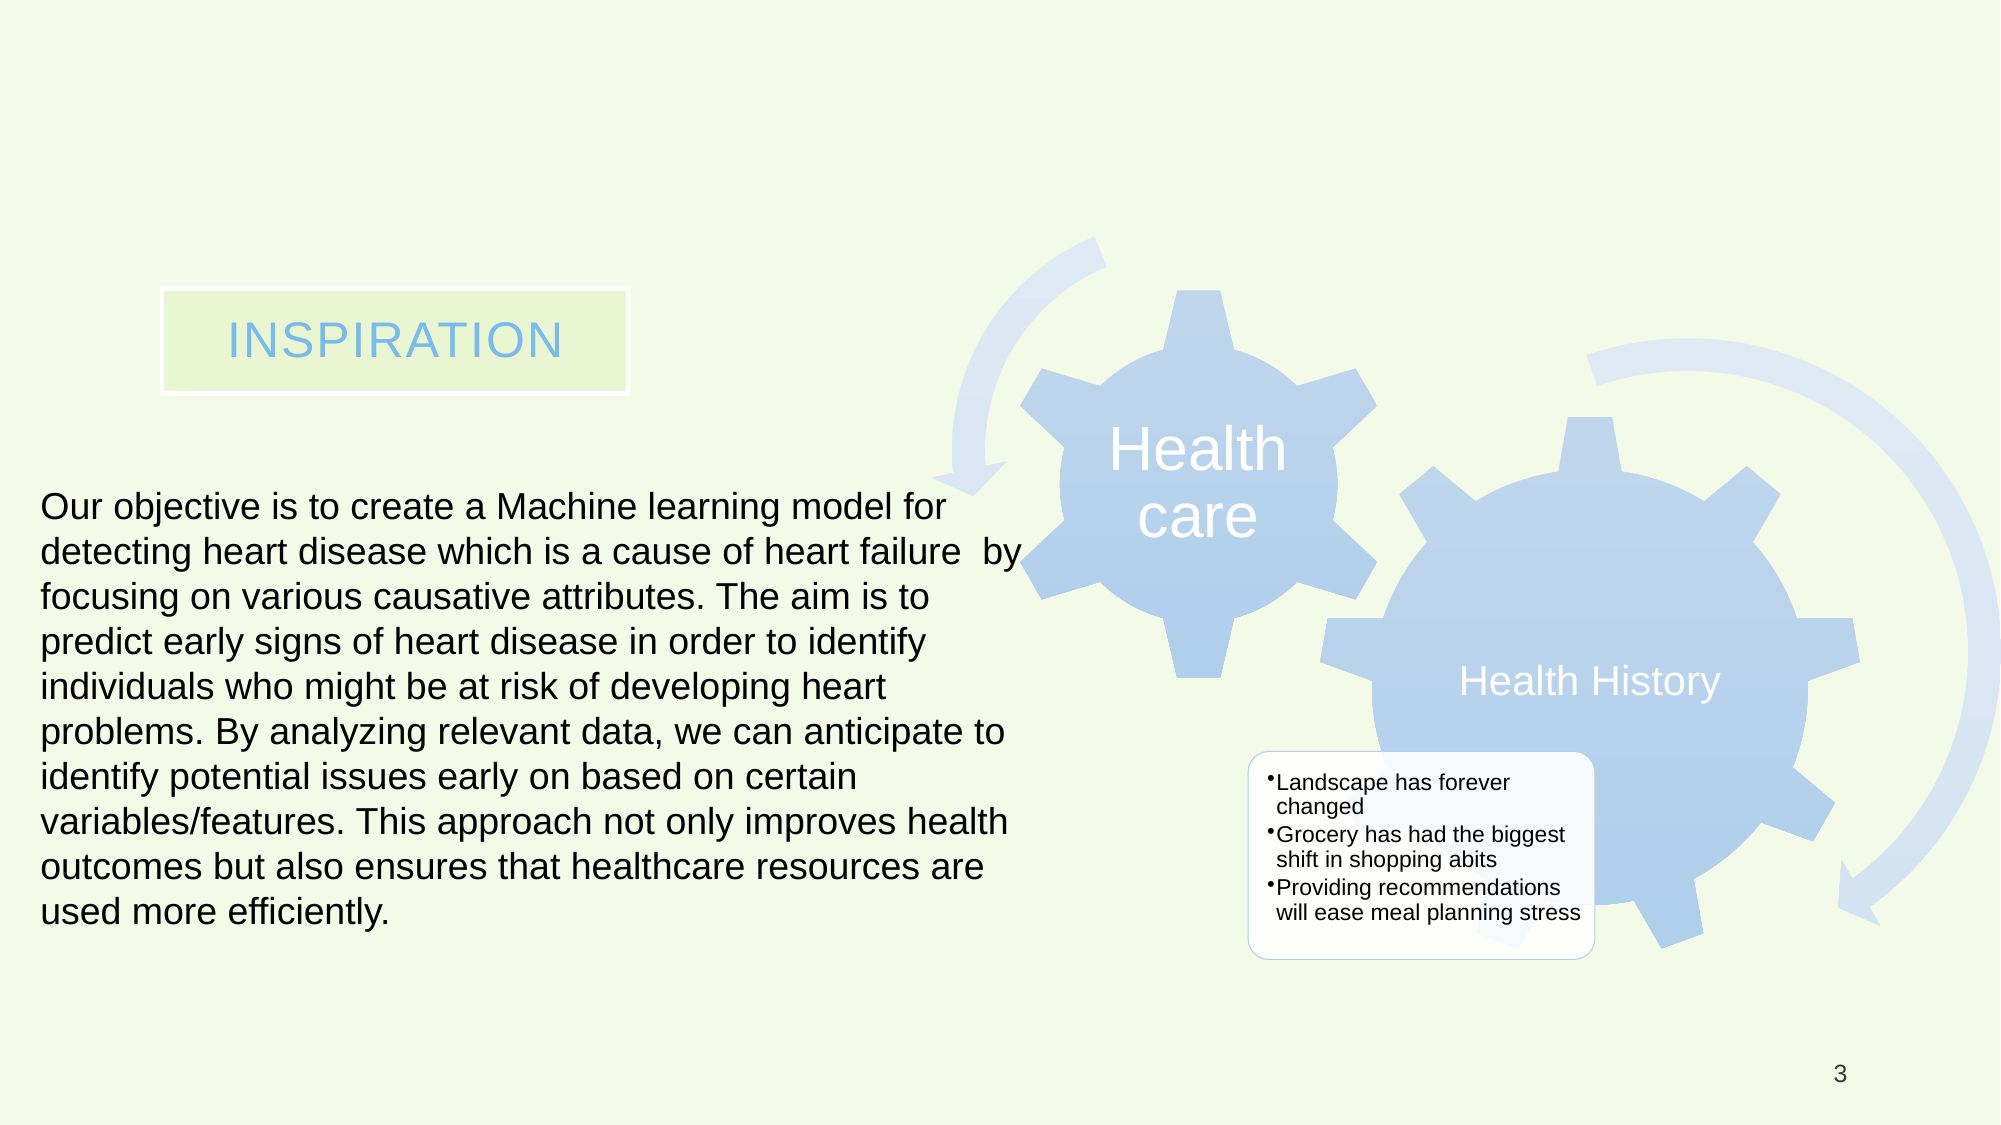

Health History
Landscape has forever changed
Grocery has had the biggest shift in shopping abits
Providing recommendations will ease meal planning stress
Health care
# Inspiration
Our objective is to create a Machine learning model for detecting heart disease which is a cause of heart failure  by focusing on various causative attributes. The aim is to predict early signs of heart disease in order to identify individuals who might be at risk of developing heart problems. By analyzing relevant data, we can anticipate to identify potential issues early on based on certain variables/features. This approach not only improves health outcomes but also ensures that healthcare resources are used more efficiently.
3